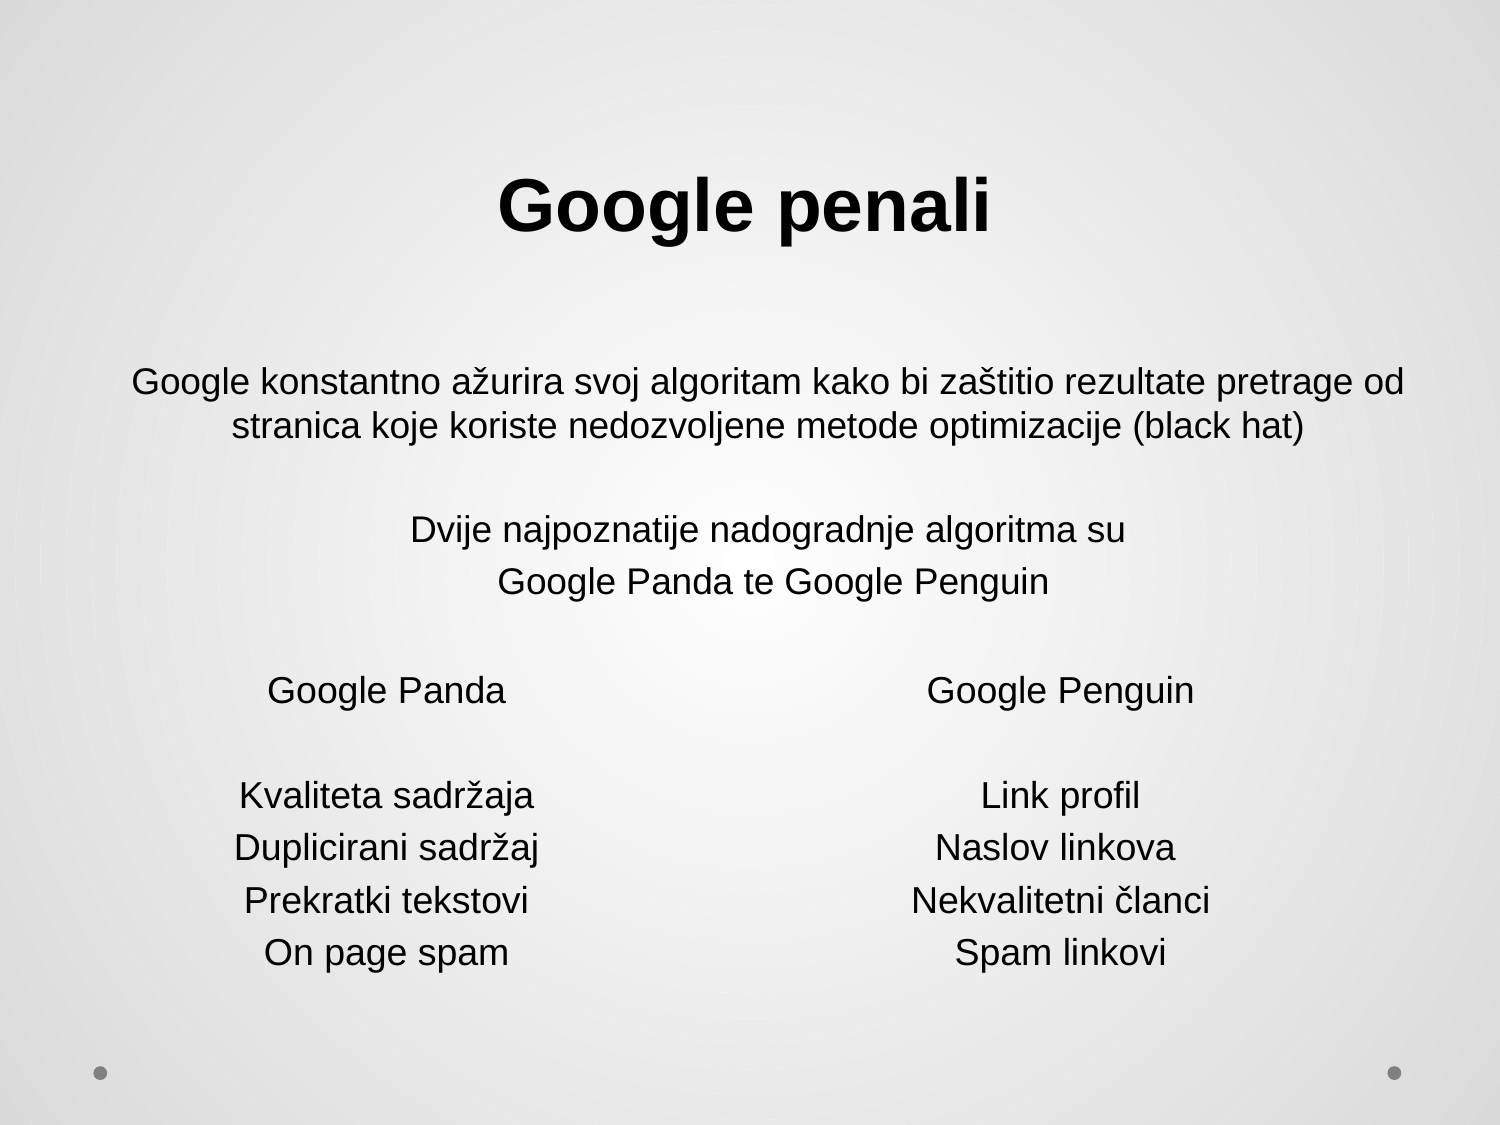

Google penali
Google konstantno ažurira svoj algoritam kako bi zaštitio rezultate pretrage od stranica koje koriste nedozvoljene metode optimizacije (black hat)

Dvije najpoznatije nadogradnje algoritma su
 Google Panda te Google Penguin

Google Panda

Kvaliteta sadržaja
Duplicirani sadržaj
Prekratki tekstovi
On page spam

Google Penguin

Link profil
Naslov linkova
Nekvalitetni članci
Spam linkovi